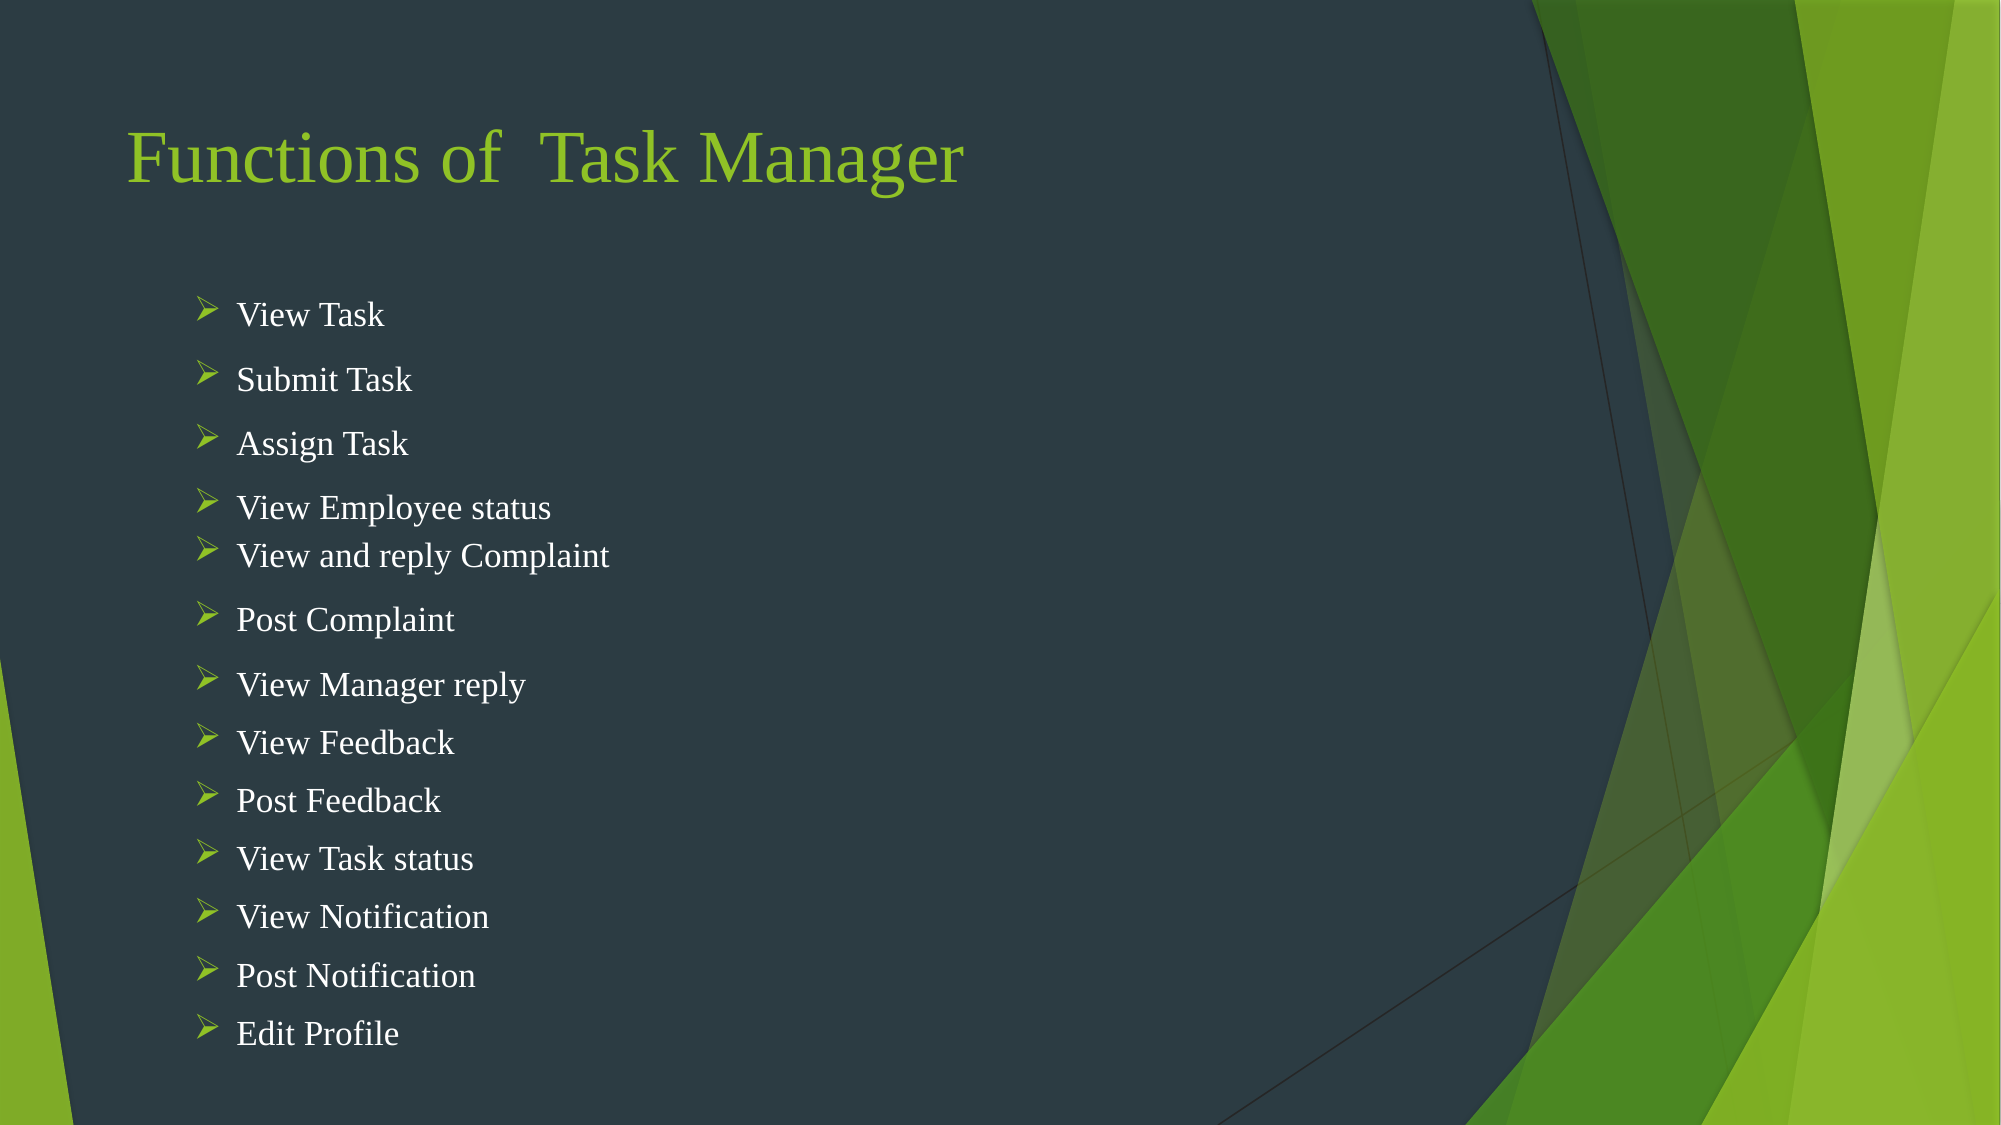

# Functions of  Task Manager
View Task
Submit Task
Assign Task
View Employee status
View and reply Complaint
Post Complaint
View Manager reply
View Feedback
Post Feedback
View Task status
View Notification
Post Notification
Edit Profile